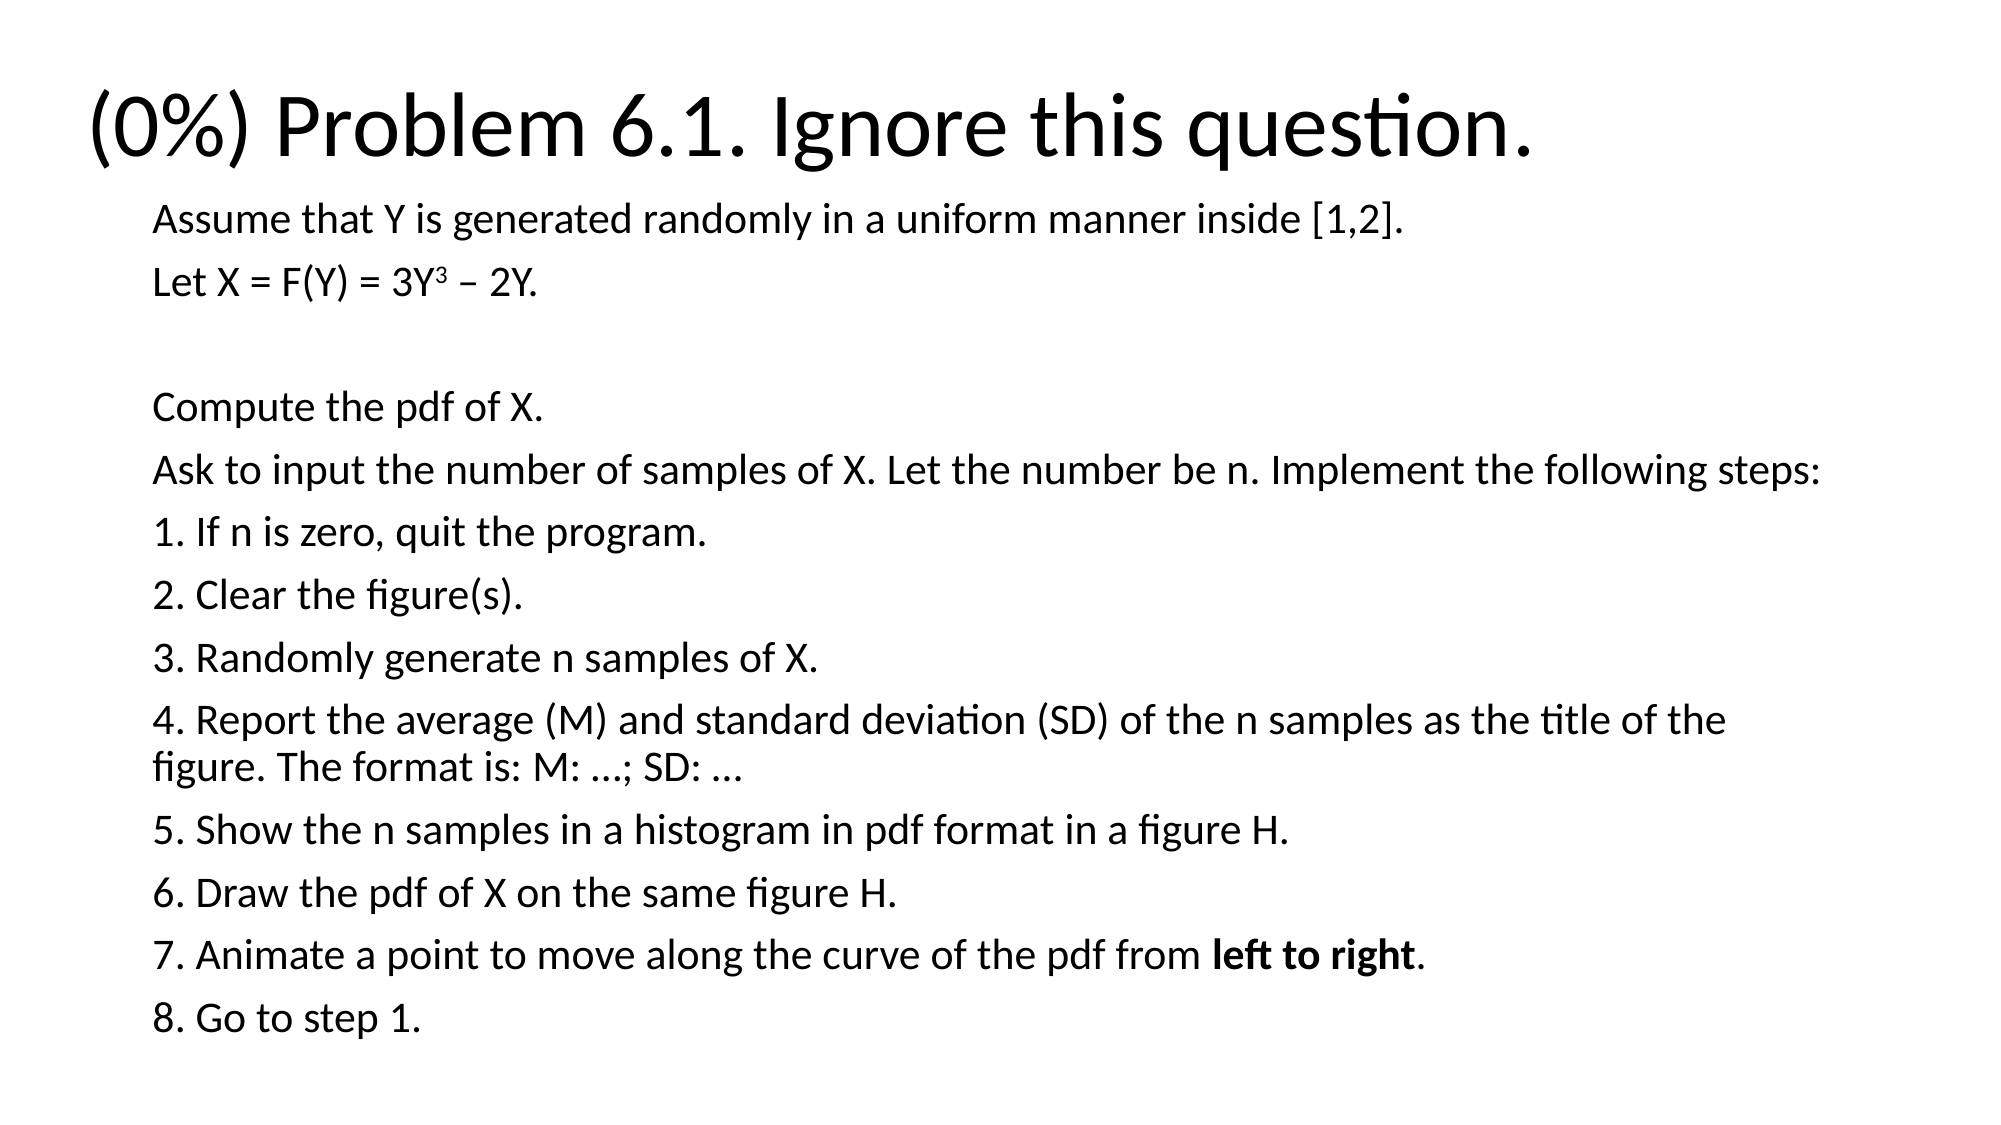

# (0%) Problem 6.1. Ignore this question.
Assume that Y is generated randomly in a uniform manner inside [1,2].
Let X = F(Y) = 3Y3 – 2Y.

Compute the pdf of X.
Ask to input the number of samples of X. Let the number be n. Implement the following steps:
1. If n is zero, quit the program.
2. Clear the figure(s).
3. Randomly generate n samples of X.
4. Report the average (M) and standard deviation (SD) of the n samples as the title of the figure. The format is: M: …; SD: …
5. Show the n samples in a histogram in pdf format in a figure H.
6. Draw the pdf of X on the same figure H.
7. Animate a point to move along the curve of the pdf from left to right.
8. Go to step 1.